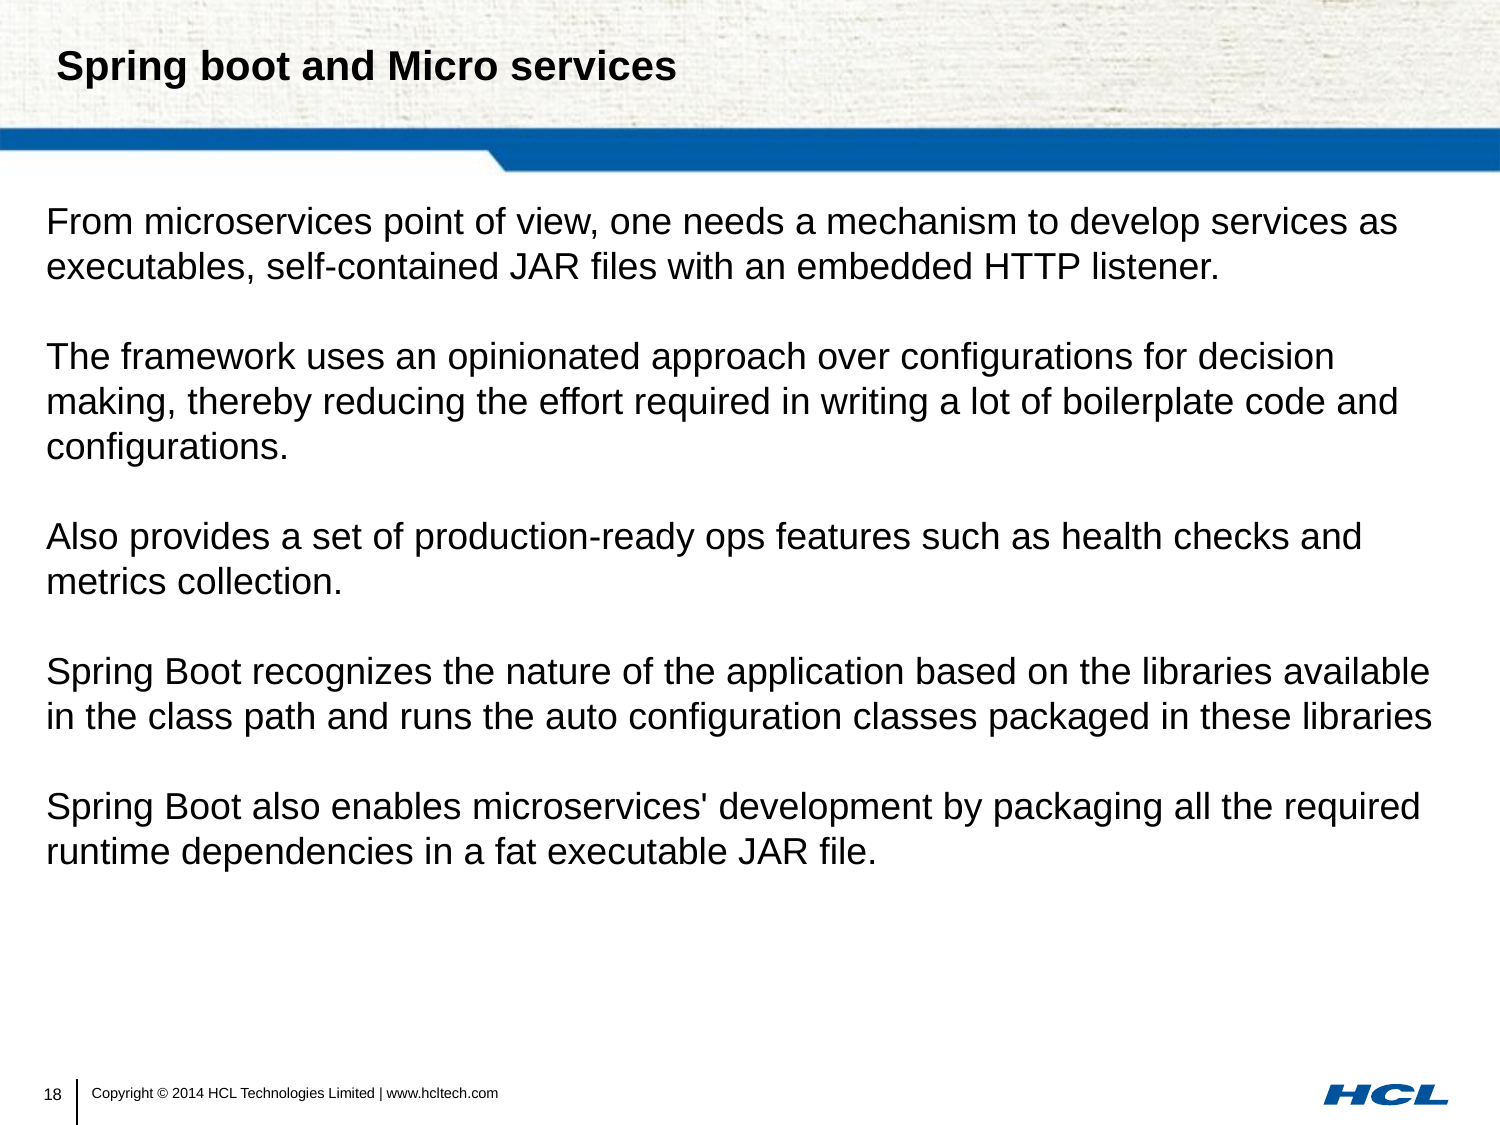

# Spring boot and Micro services
From microservices point of view, one needs a mechanism to develop services as executables, self-contained JAR files with an embedded HTTP listener.

The framework uses an opinionated approach over configurations for decision making, thereby reducing the effort required in writing a lot of boilerplate code and configurations.

Also provides a set of production-ready ops features such as health checks and metrics collection.

Spring Boot recognizes the nature of the application based on the libraries available in the class path and runs the auto configuration classes packaged in these libraries

Spring Boot also enables microservices' development by packaging all the required runtime dependencies in a fat executable JAR file.